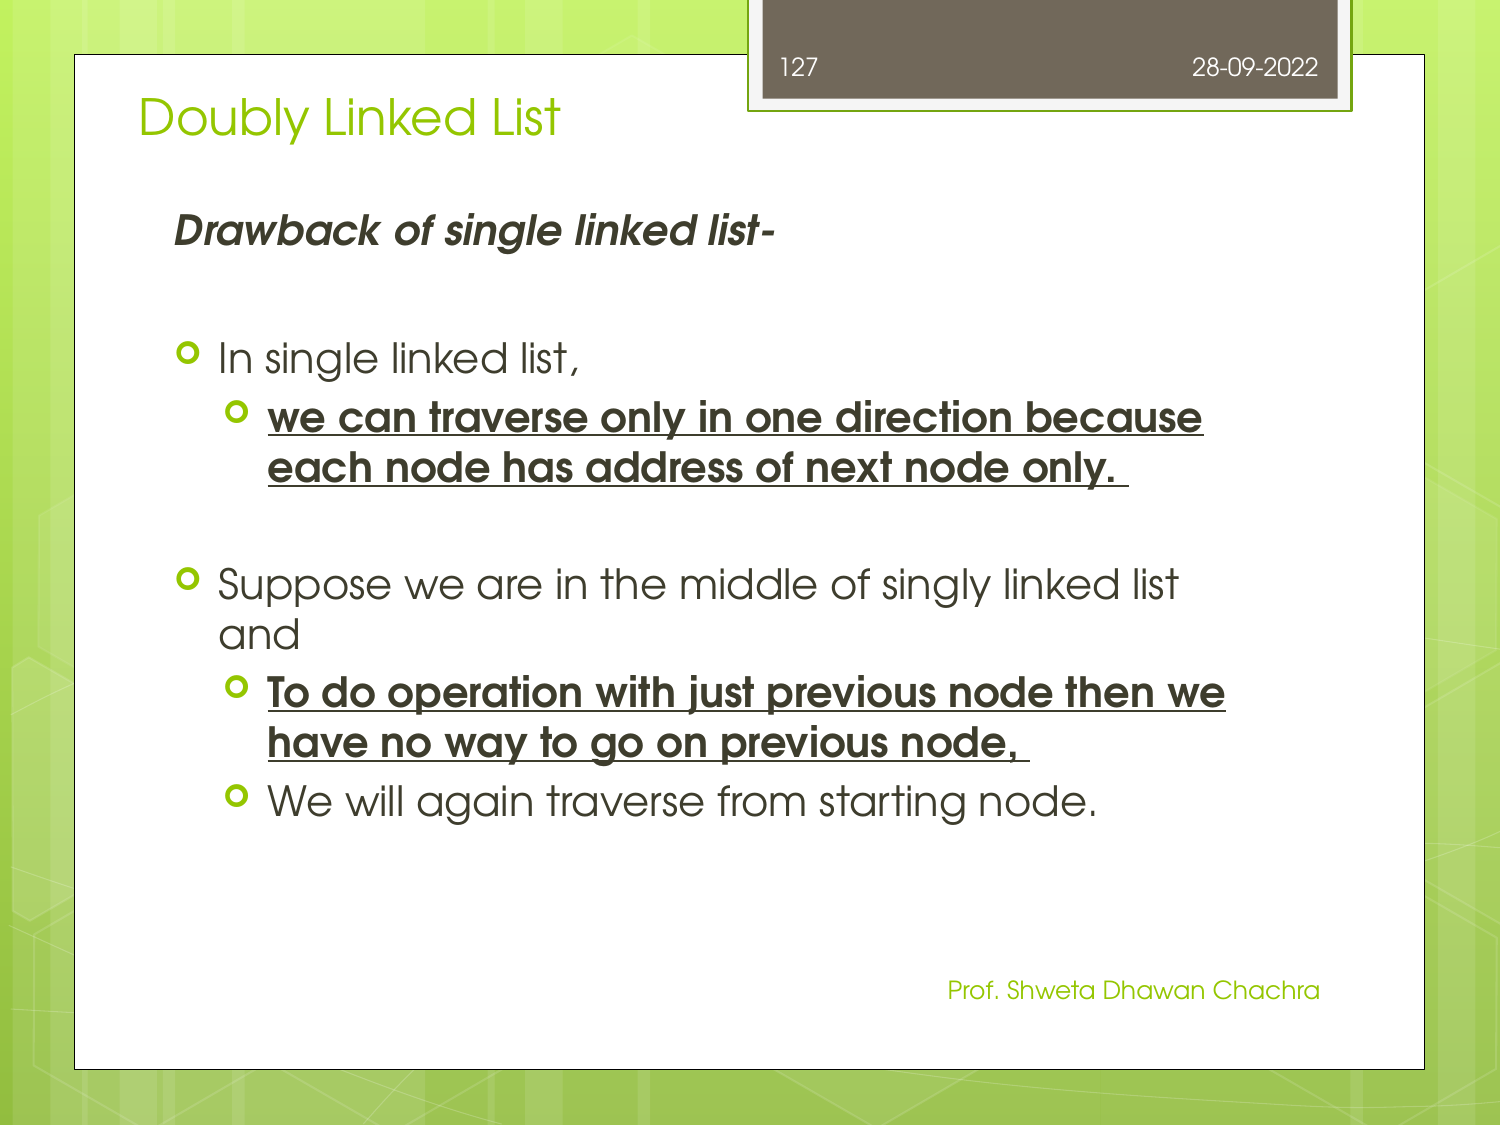

127
28-09-2022
# Doubly Linked List
Drawback of single linked list-

In single linked list,
we can traverse only in one direction because each node has address of next node only.

Suppose we are in the middle of singly linked list and
To do operation with just previous node then we have no way to go on previous node,
We will again traverse from starting node.

Prof. Shweta Dhawan Chachra